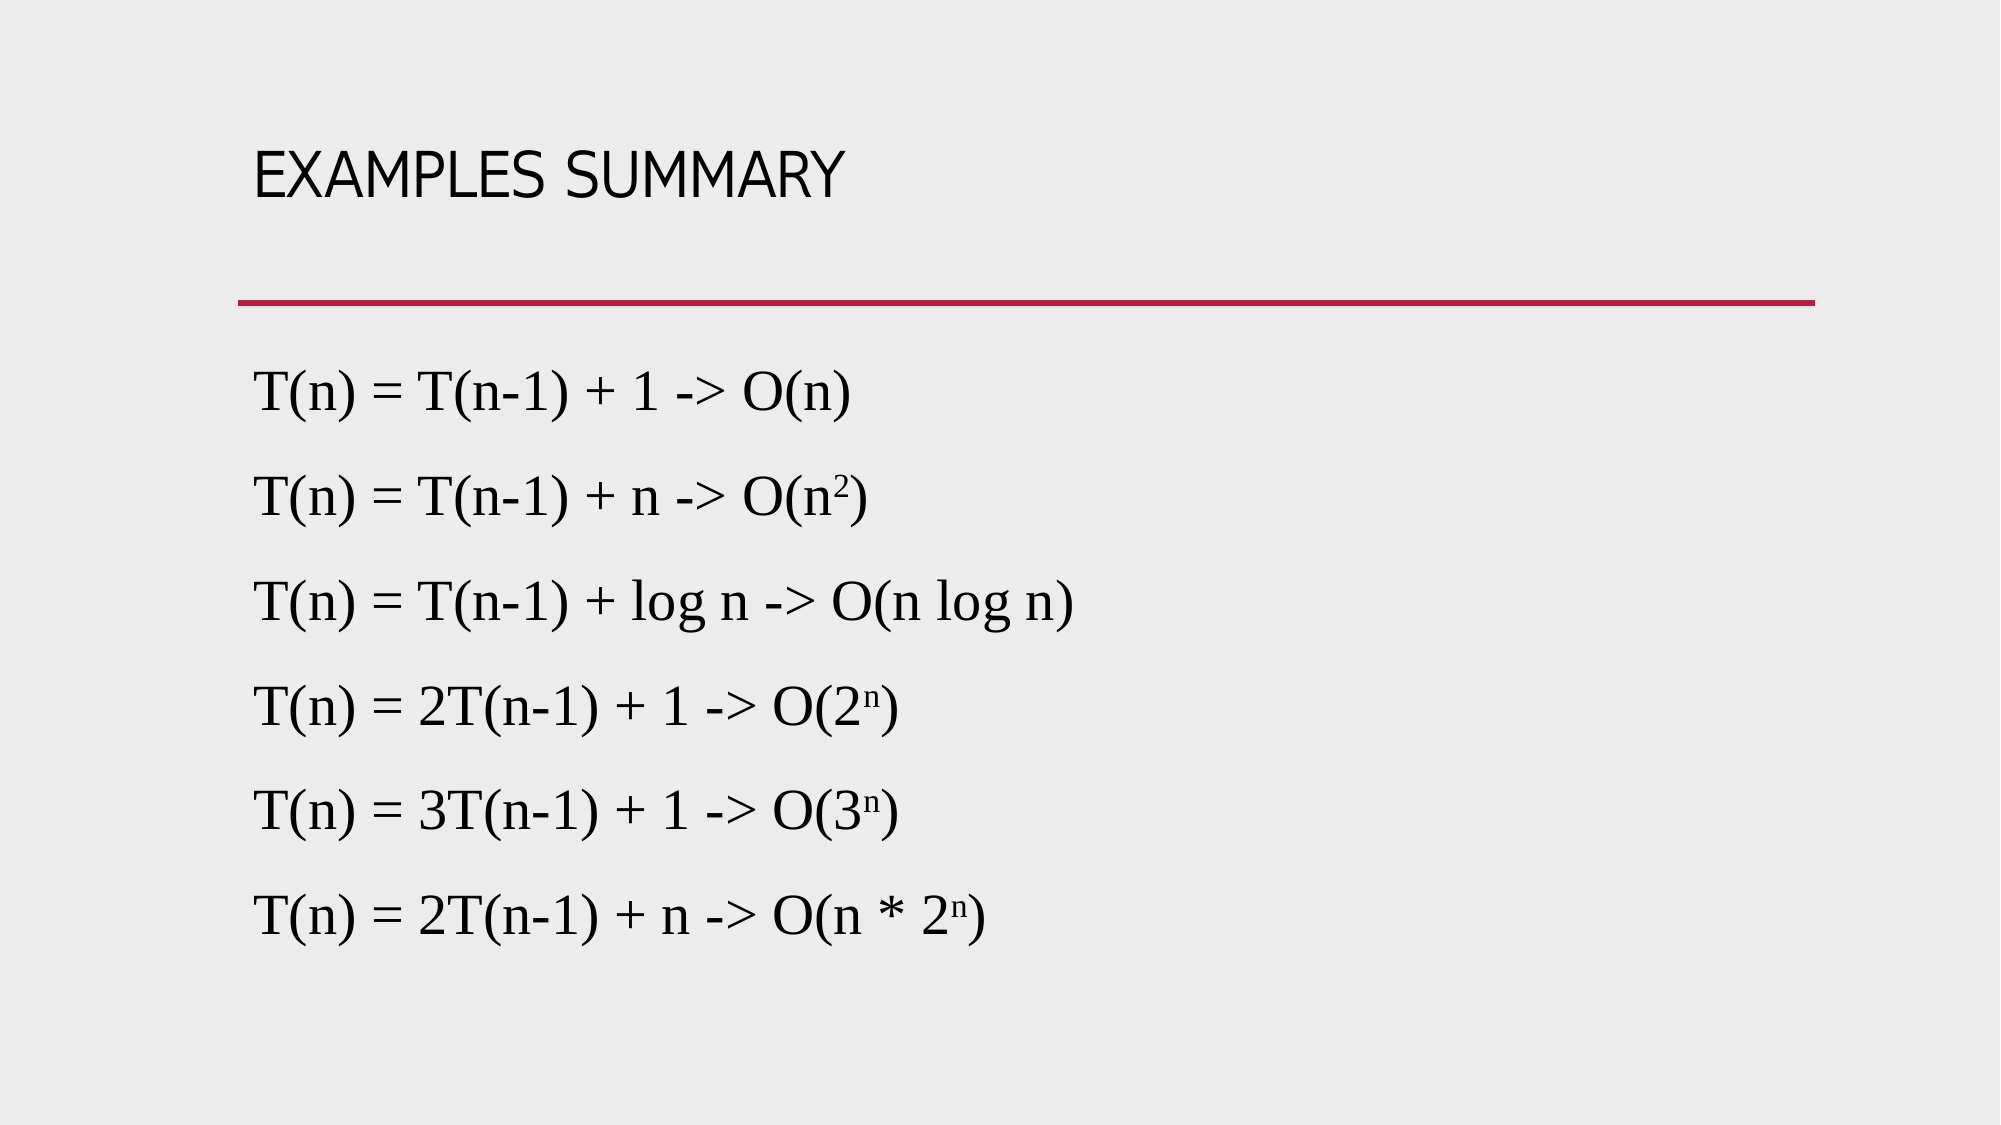

# Examples Summary
T(n) = T(n-1) + 1 -> O(n)
T(n) = T(n-1) + n -> O(n2)
T(n) = T(n-1) + log n -> O(n log n)
T(n) = 2T(n-1) + 1 -> O(2n)
T(n) = 3T(n-1) + 1 -> O(3n)
T(n) = 2T(n-1) + n -> O(n * 2n)